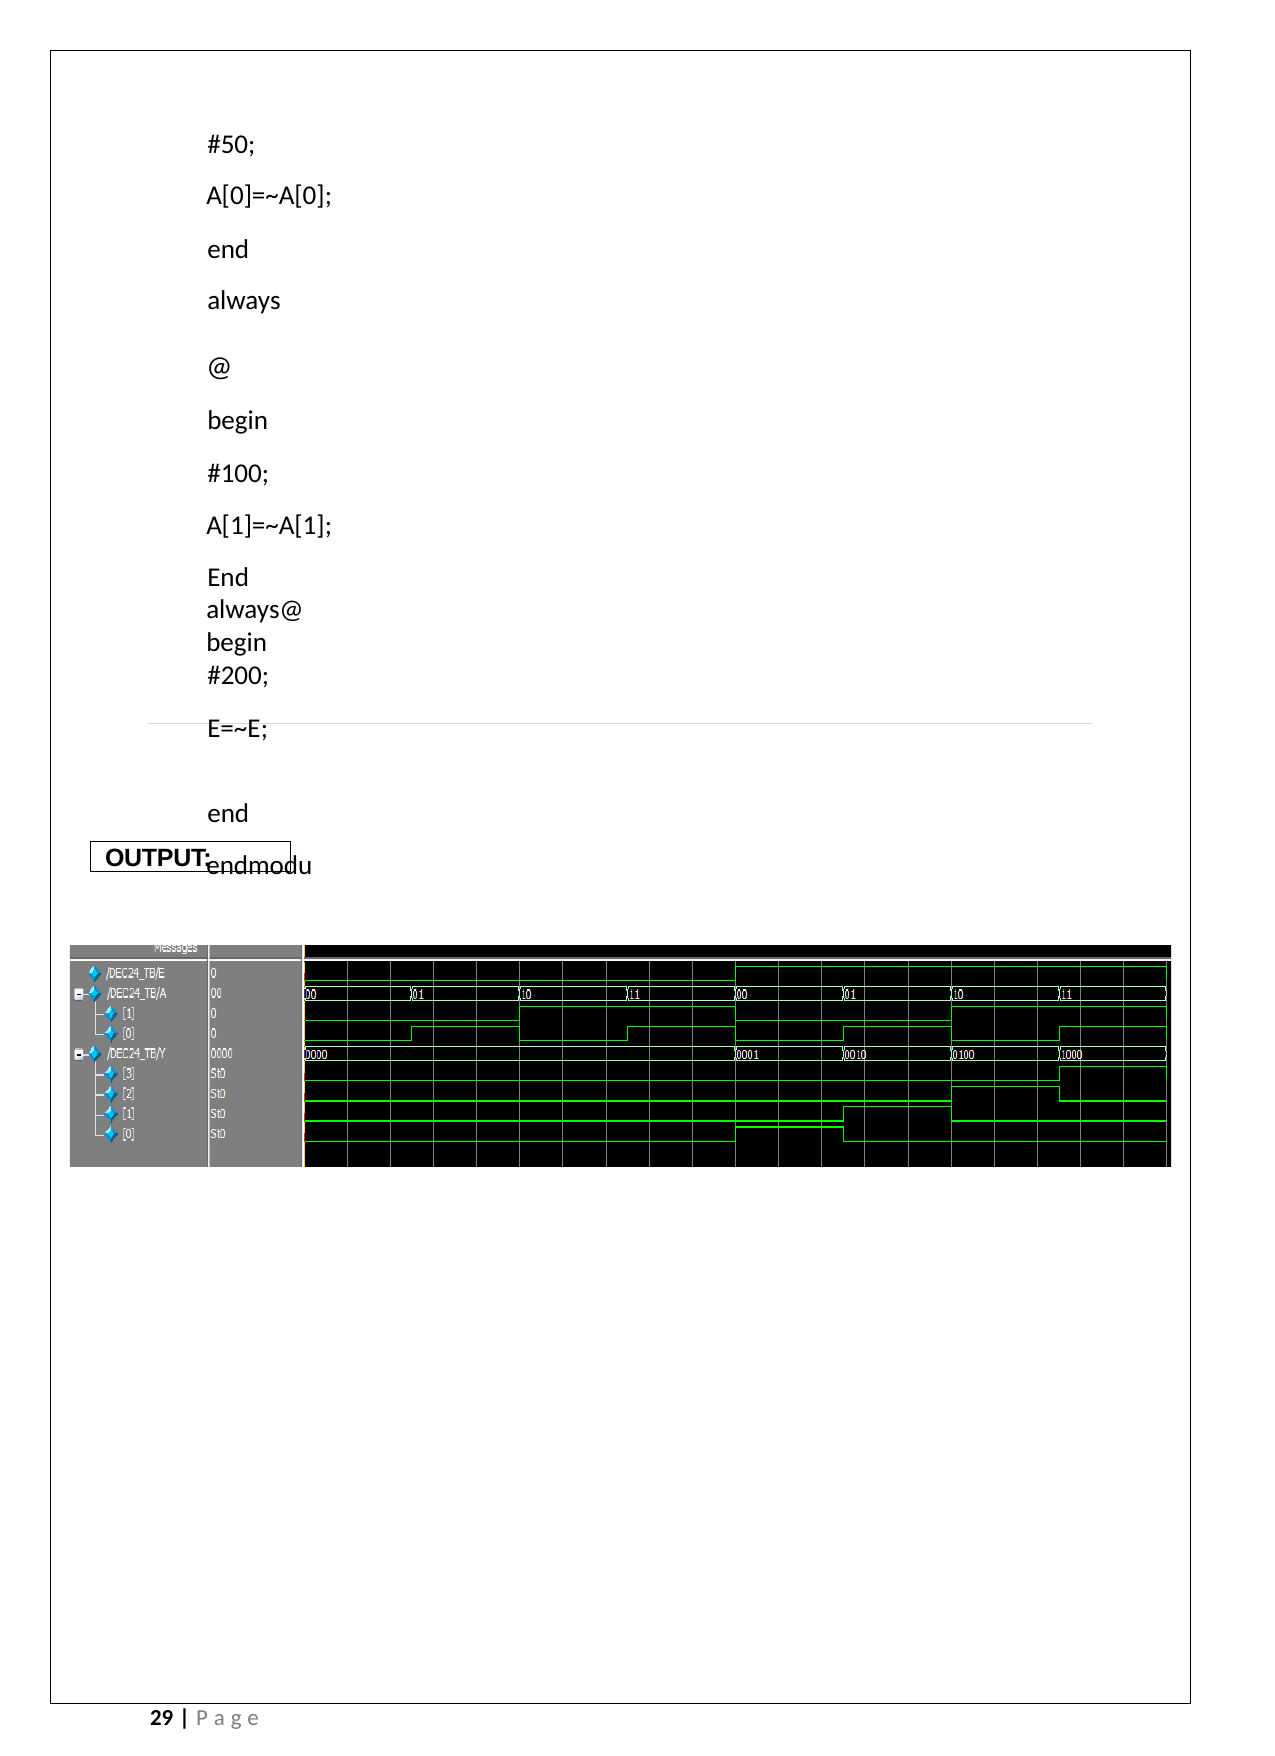

#50; A[0]=~A[0];
end
always	@
begin
#100; A[1]=~A[1];
End always@ begin
#200;
E=~E;

end endmodu

OUTPUT:

29 | P a g e